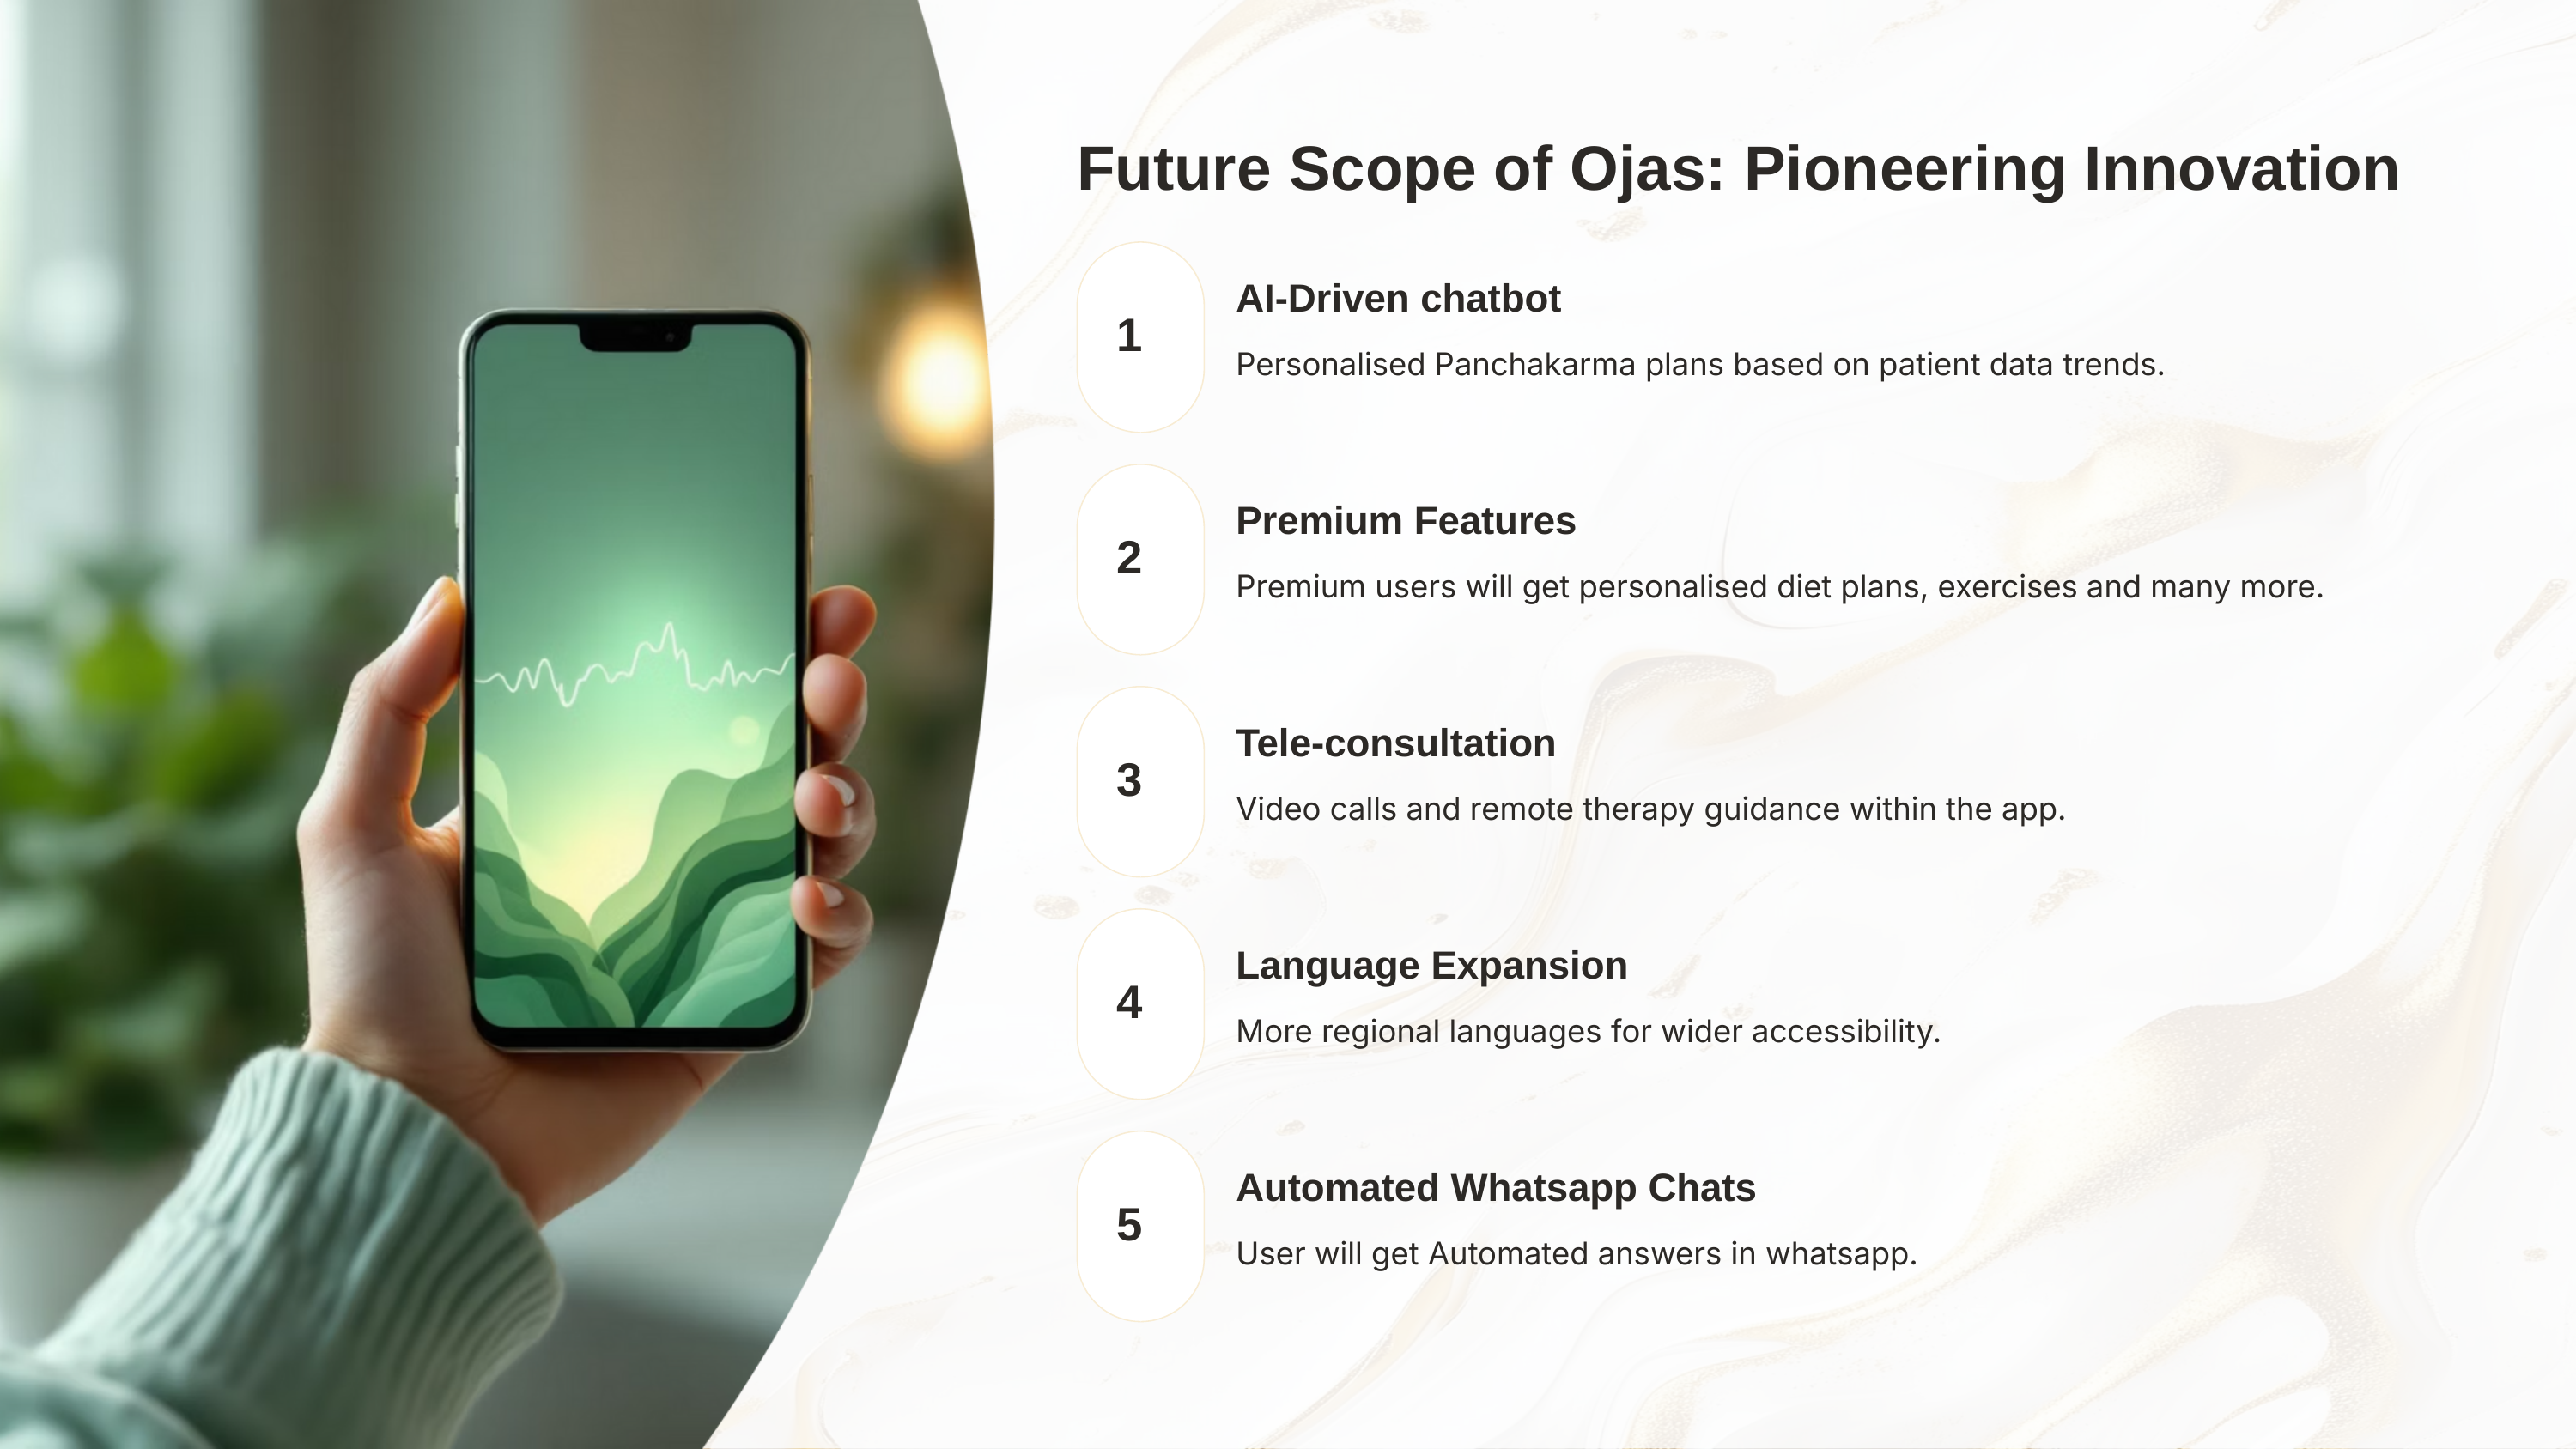

Future Scope of Ojas: Pioneering Innovation

AI-Driven chatbot
1
Personalised Panchakarma plans based on patient data trends.

Premium Features
2
Premium users will get personalised diet plans, exercises and many more.

Tele-consultation
3
Video calls and remote therapy guidance within the app.

Language Expansion
4
More regional languages for wider accessibility.

Automated Whatsapp Chats
5
User will get Automated answers in whatsapp.